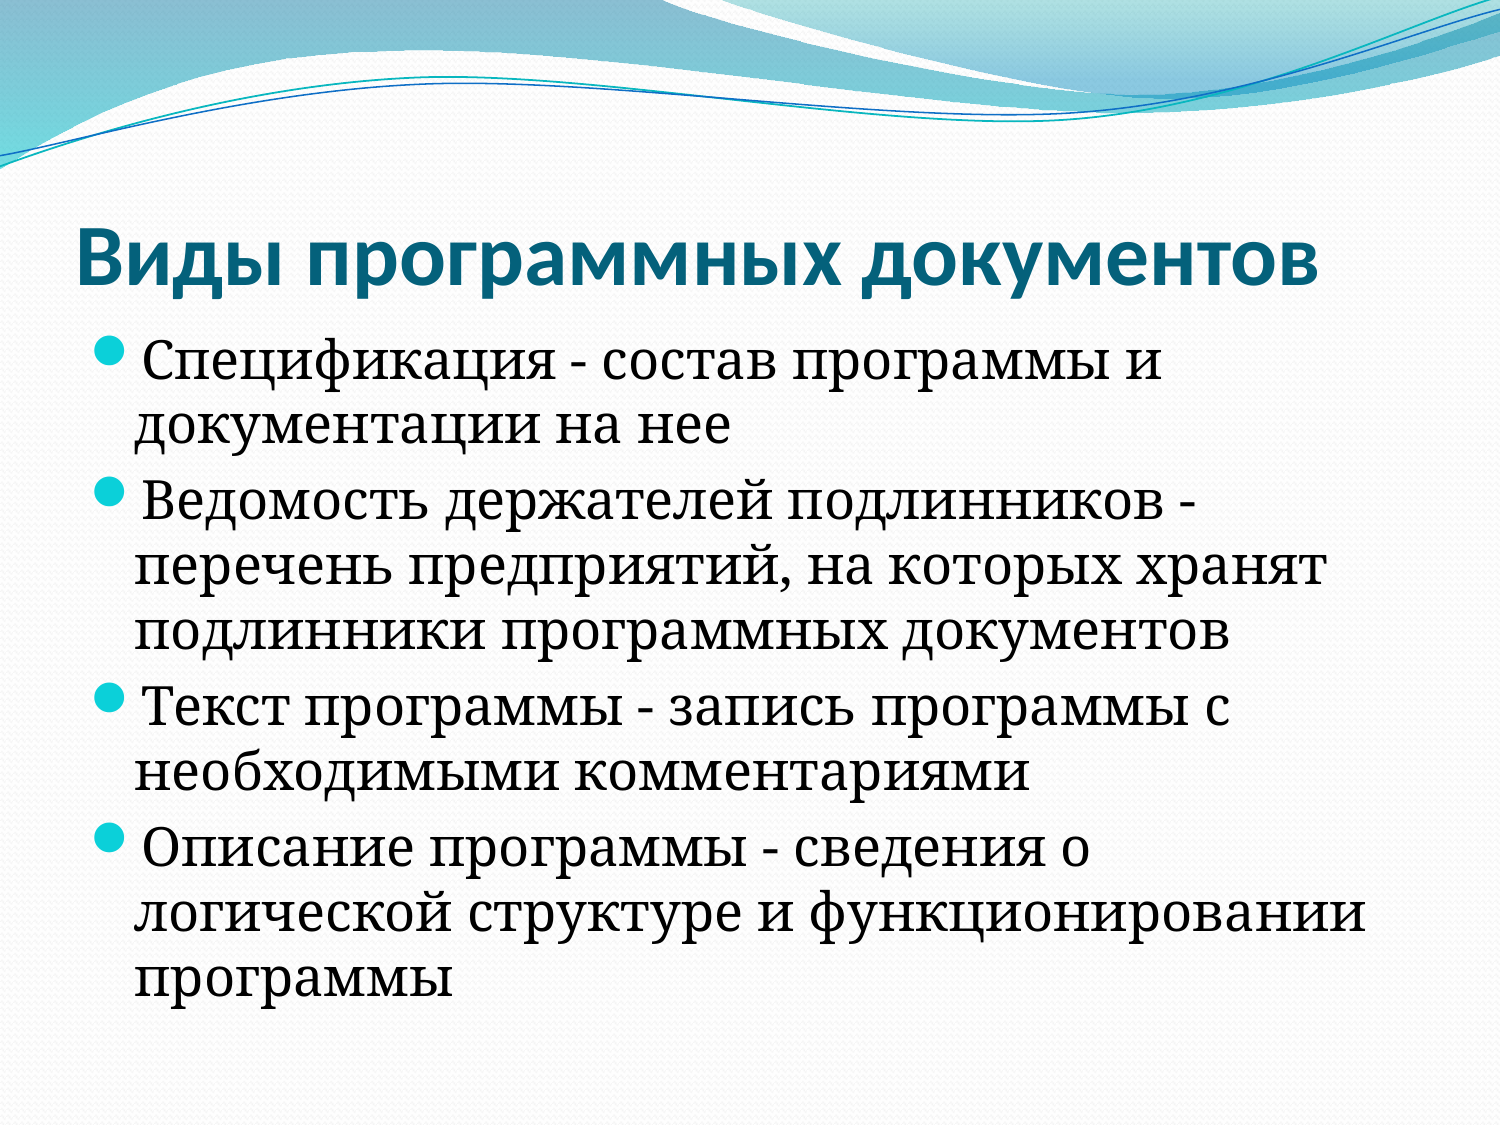

# Виды программных документов
Спецификация - состав программы и документации на нее
Ведомость держателей подлинников - перечень предприятий, на которых хранят подлинники программных документов
Текст программы - запись программы с необходимыми комментариями
Описание программы - сведения о логической структуре и функционировании программы